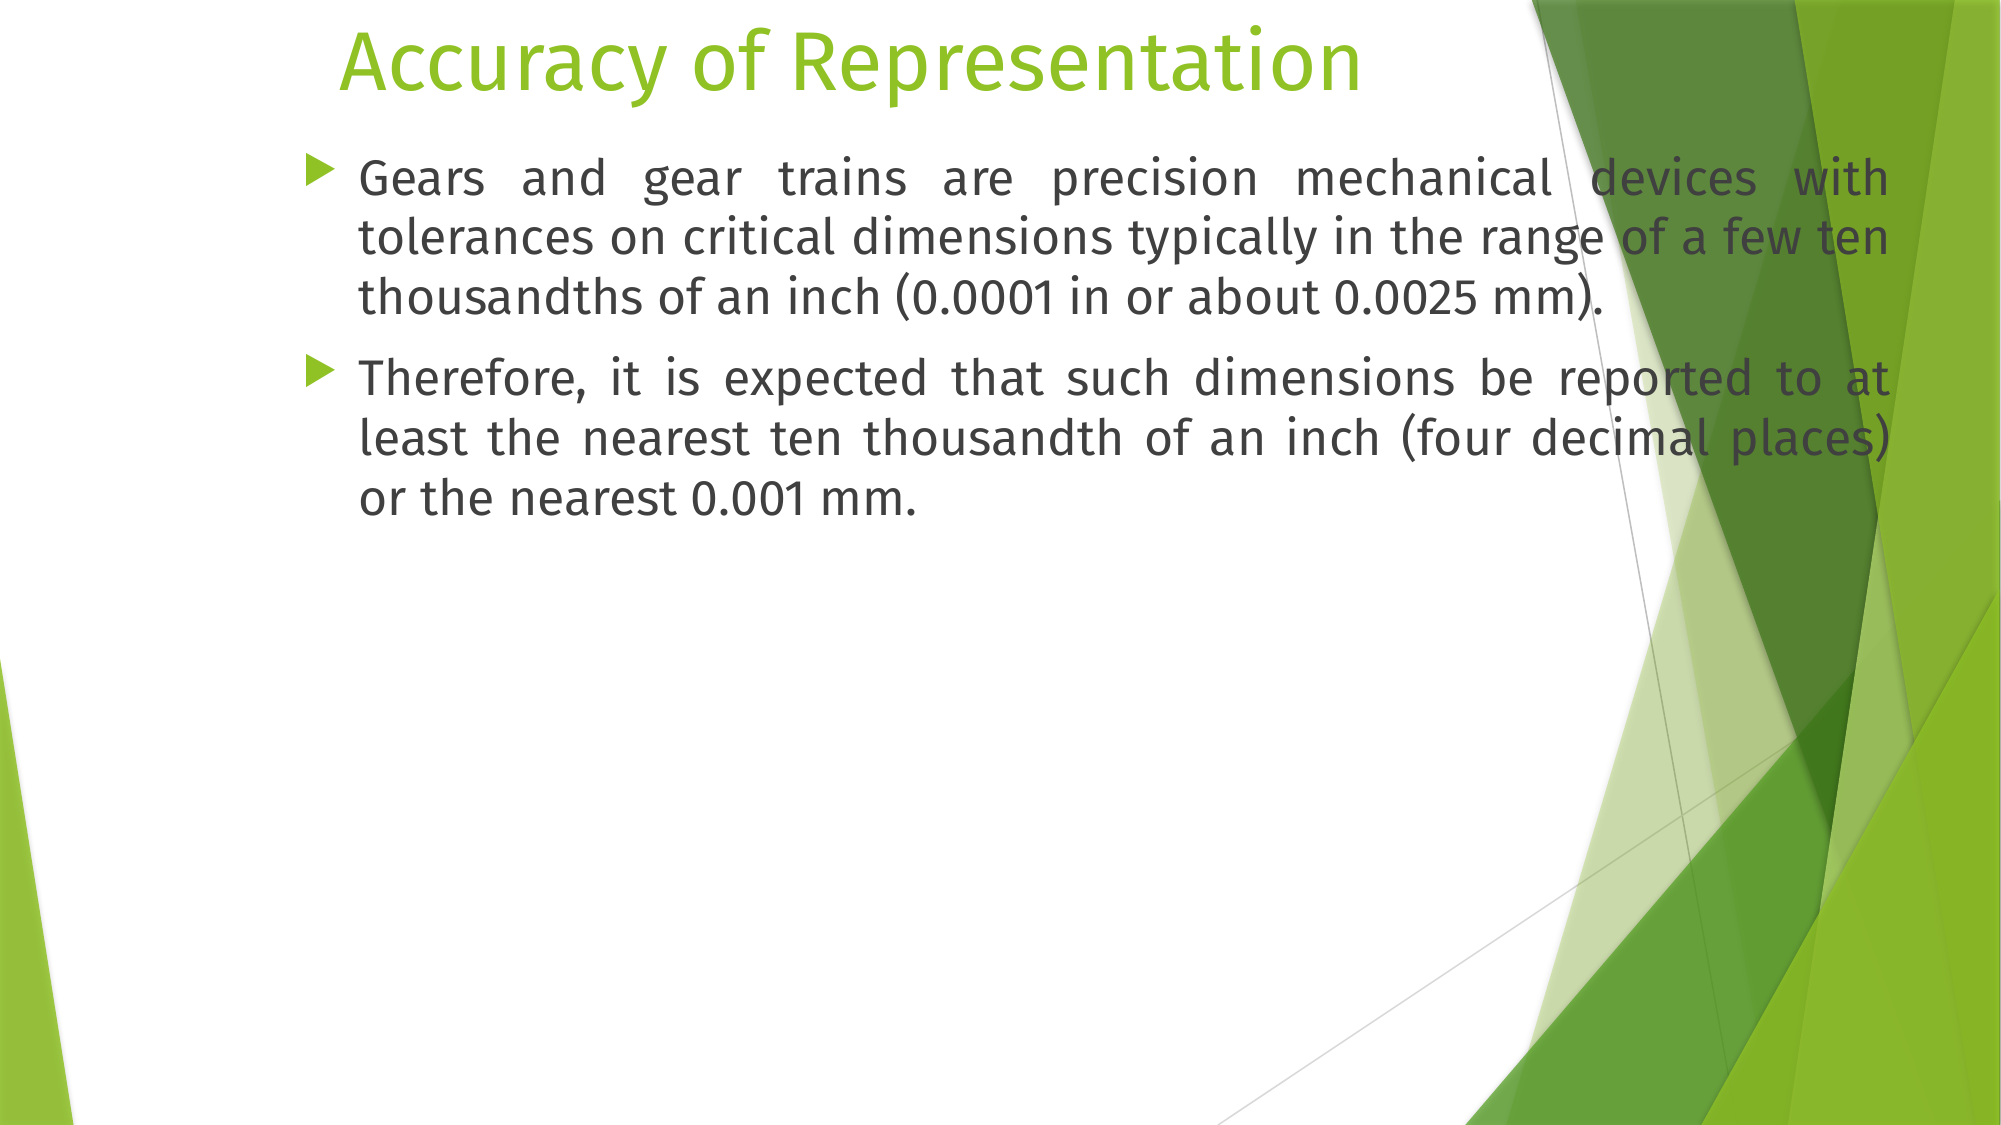

# Accuracy of Representation
Gears and gear trains are precision mechanical devices with tolerances on critical dimensions typically in the range of a few ten thousandths of an inch (0.0001 in or about 0.0025 mm).
Therefore, it is expected that such dimensions be reported to at least the nearest ten thousandth of an inch (four decimal places) or the nearest 0.001 mm.